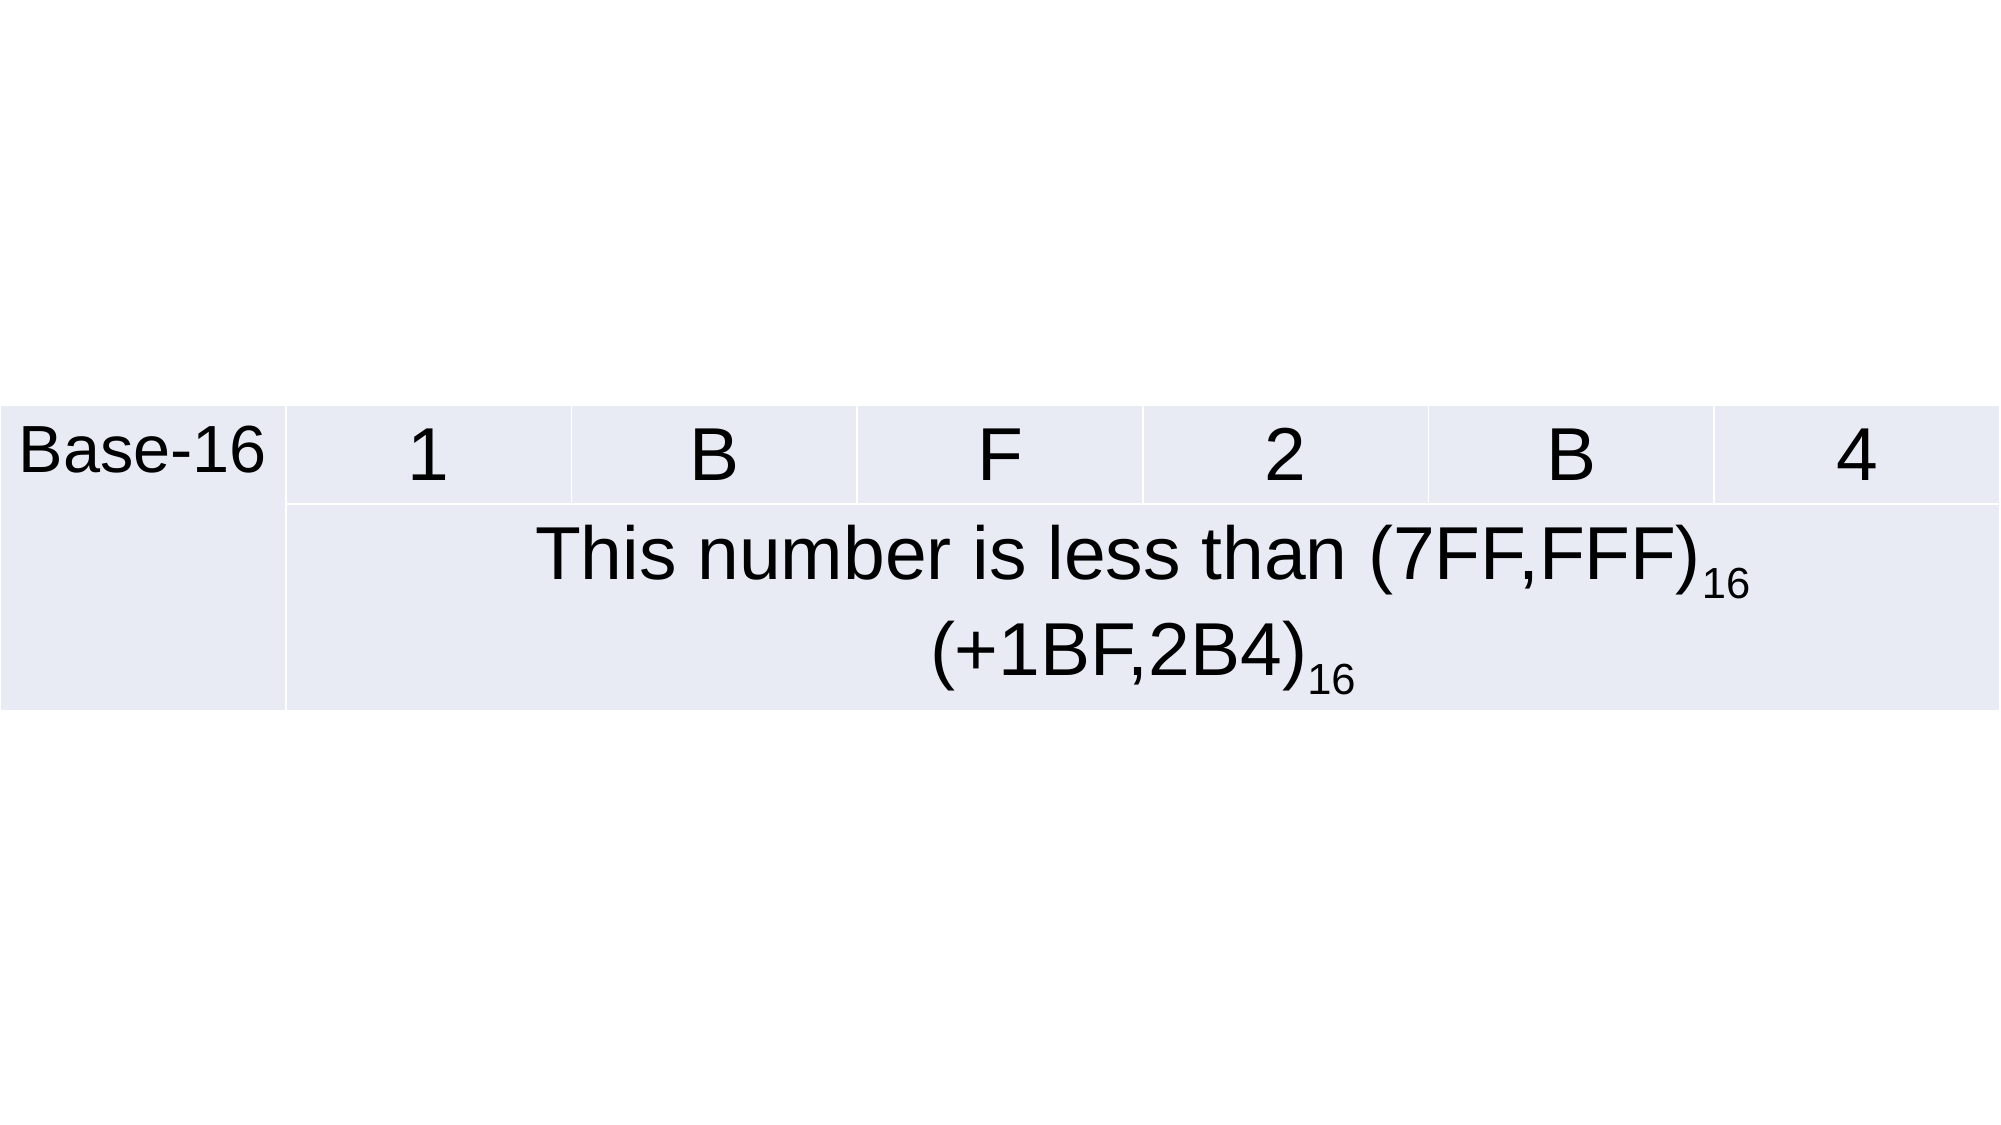

| Base-16 | 1 | B | F | 2 | B | 4 |
| --- | --- | --- | --- | --- | --- | --- |
|  | This number is less than (7FF,FFF)16 (+1BF,2B4)16 |  |  |  |  |  |